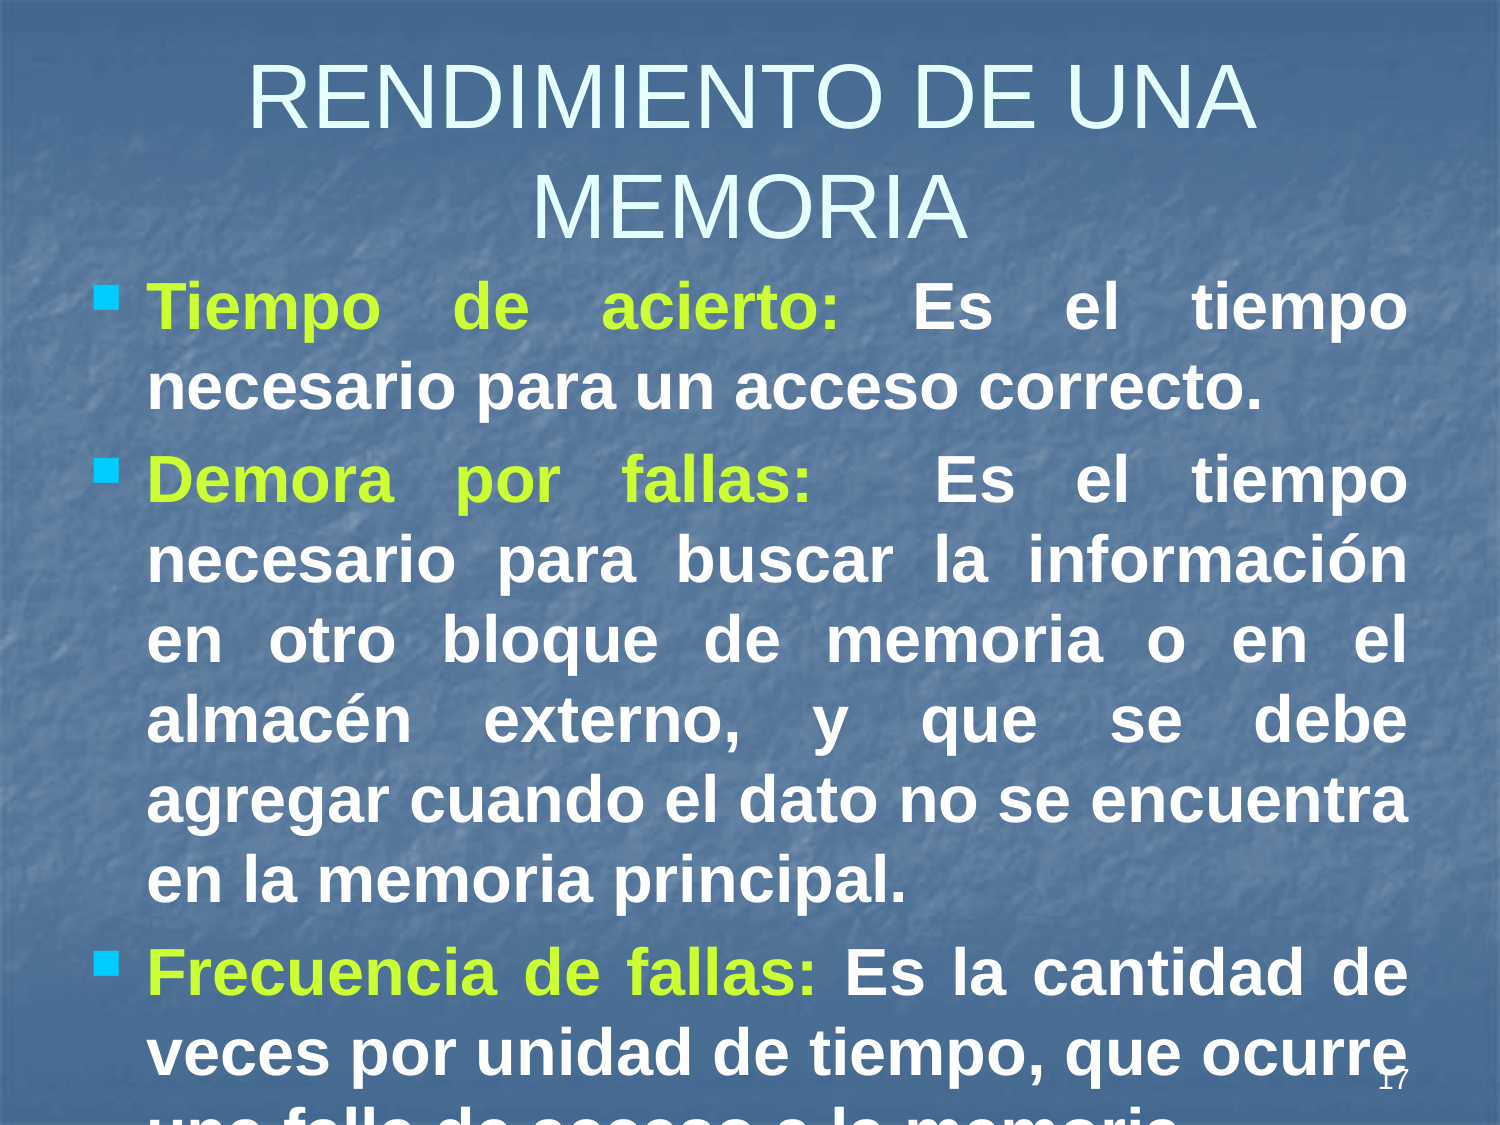

# RENDIMIENTO DE UNA MEMORIA
Tiempo de acierto: Es el tiempo necesario para un acceso correcto.
Demora por fallas:  Es el tiempo necesario para buscar la información en otro bloque de memoria o en el almacén externo, y que se debe agregar cuando el dato no se encuentra en la memoria principal.
Frecuencia de fallas: Es la cantidad de veces por unidad de tiempo, que ocurre una falla de acceso a la memoria.

17